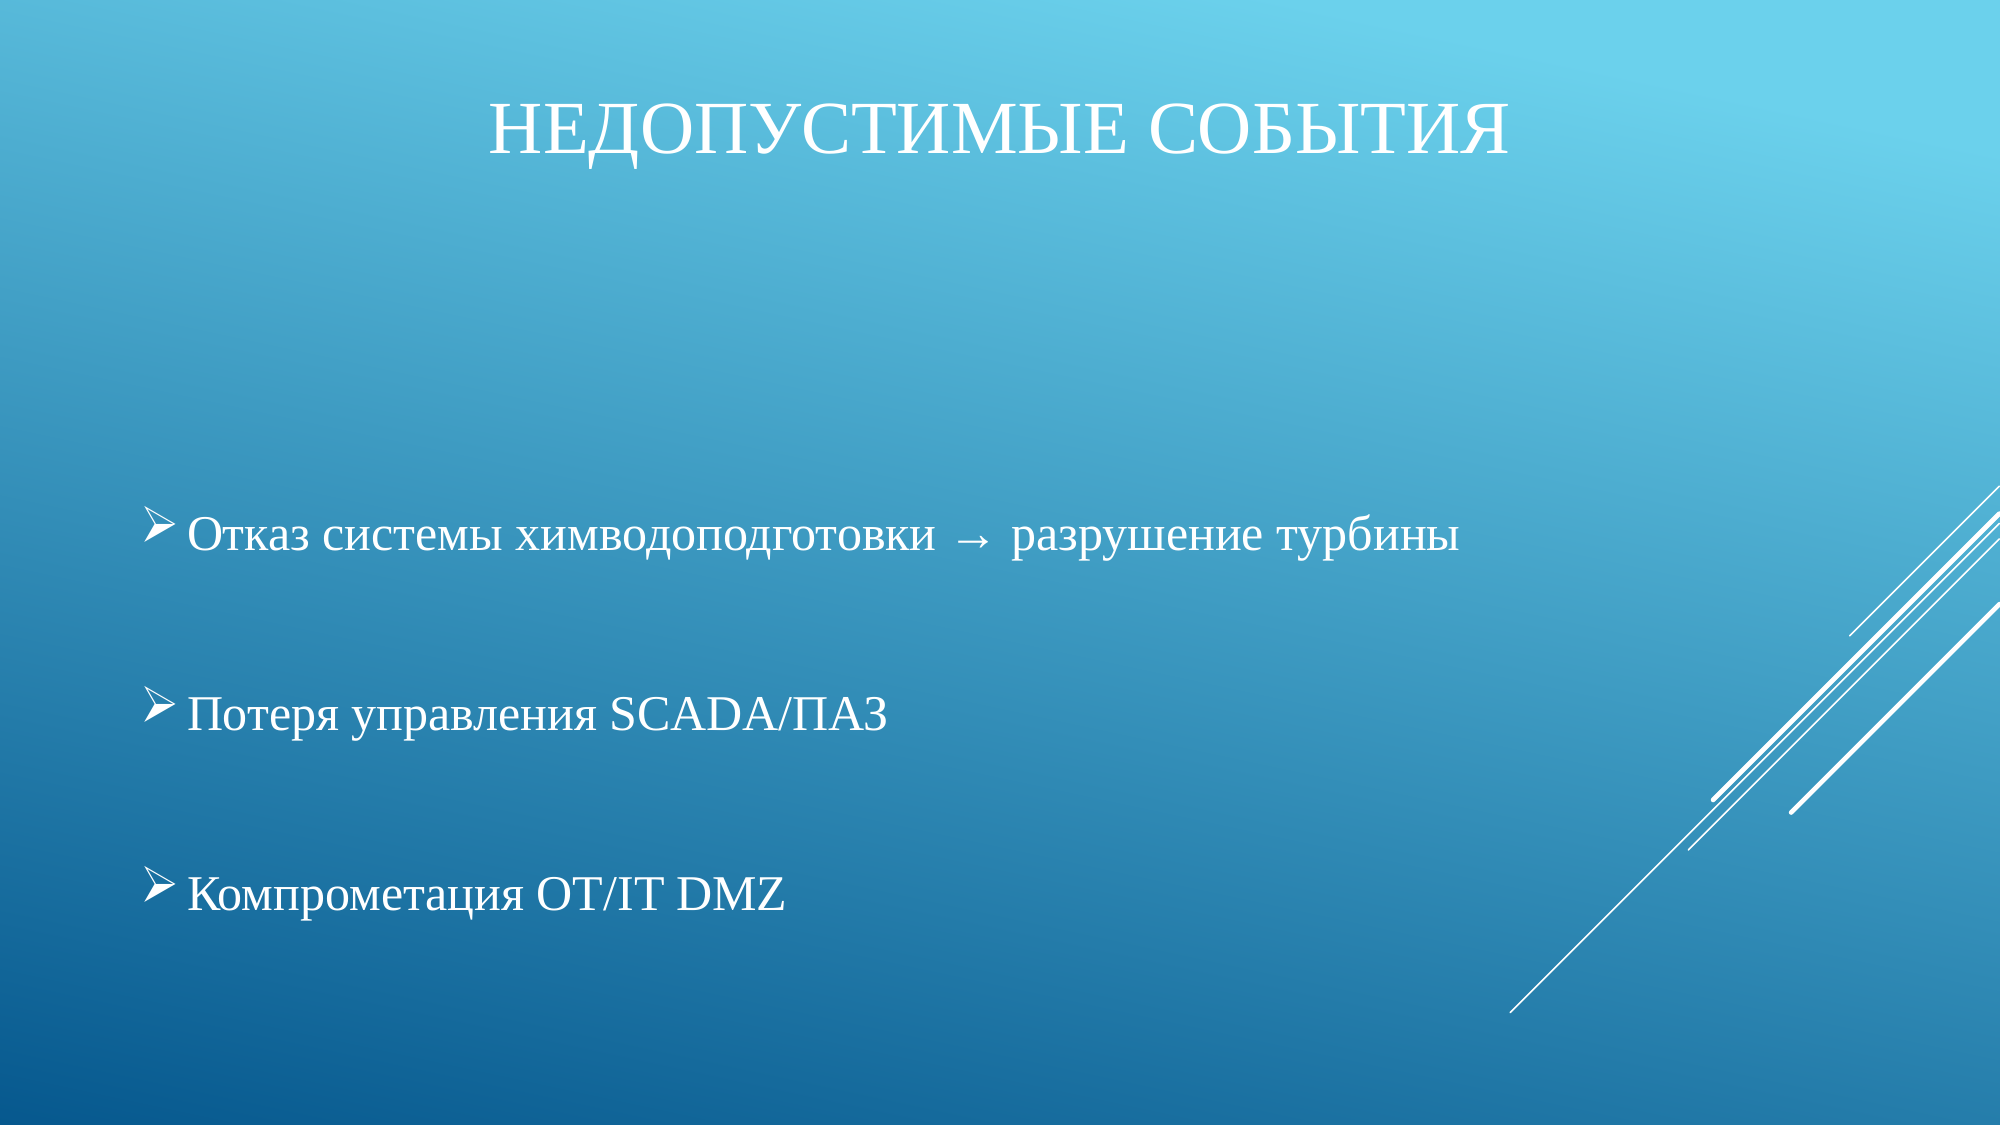

# Недопустимые события
Отказ системы химводоподготовки → разрушение турбины
Потеря управления SCADA/ПАЗ
Компрометация OT/IT DMZ